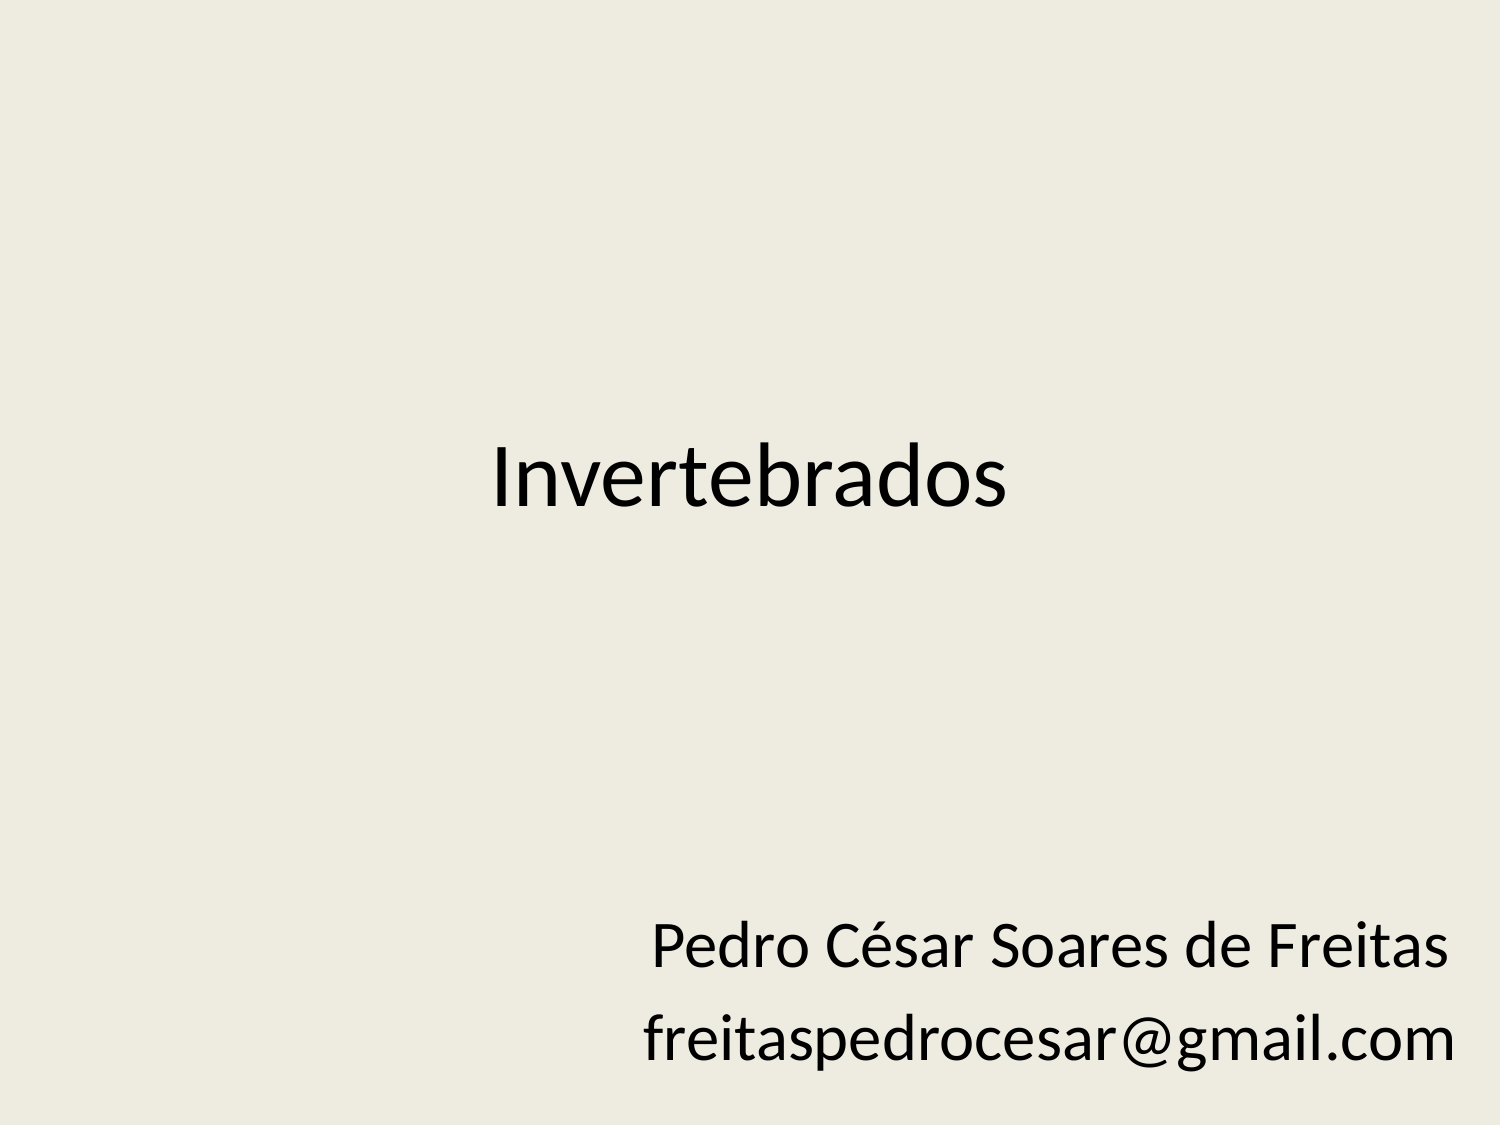

# Invertebrados
Pedro César Soares de Freitas
freitaspedrocesar@gmail.com